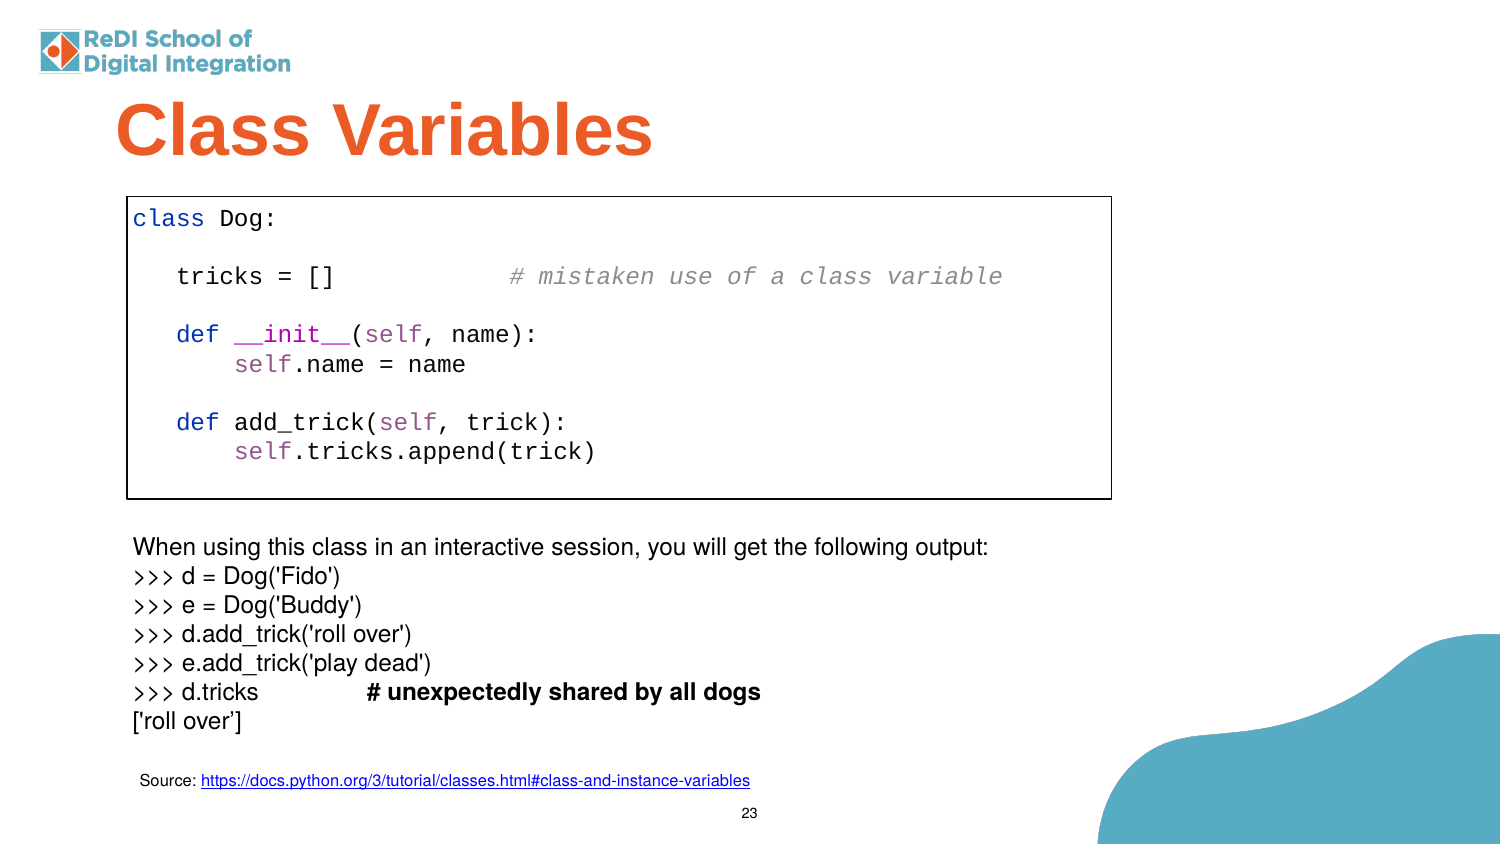

Class Variables
class Dog:

   tricks = []            # mistaken use of a class variable

   def __init__(self, name):
       self.name = name

   def add_trick(self, trick):
       self.tricks.append(trick)

When using this class in an interactive session, you will get the following output:
>>> d = Dog('Fido')
>>> e = Dog('Buddy')
>>> d.add_trick('roll over')
>>> e.add_trick('play dead')
>>> d.tricks                # unexpectedly shared by all dogs
['roll over’]

Source: https://docs.python.org/3/tutorial/classes.html#class-and-instance-variables
23